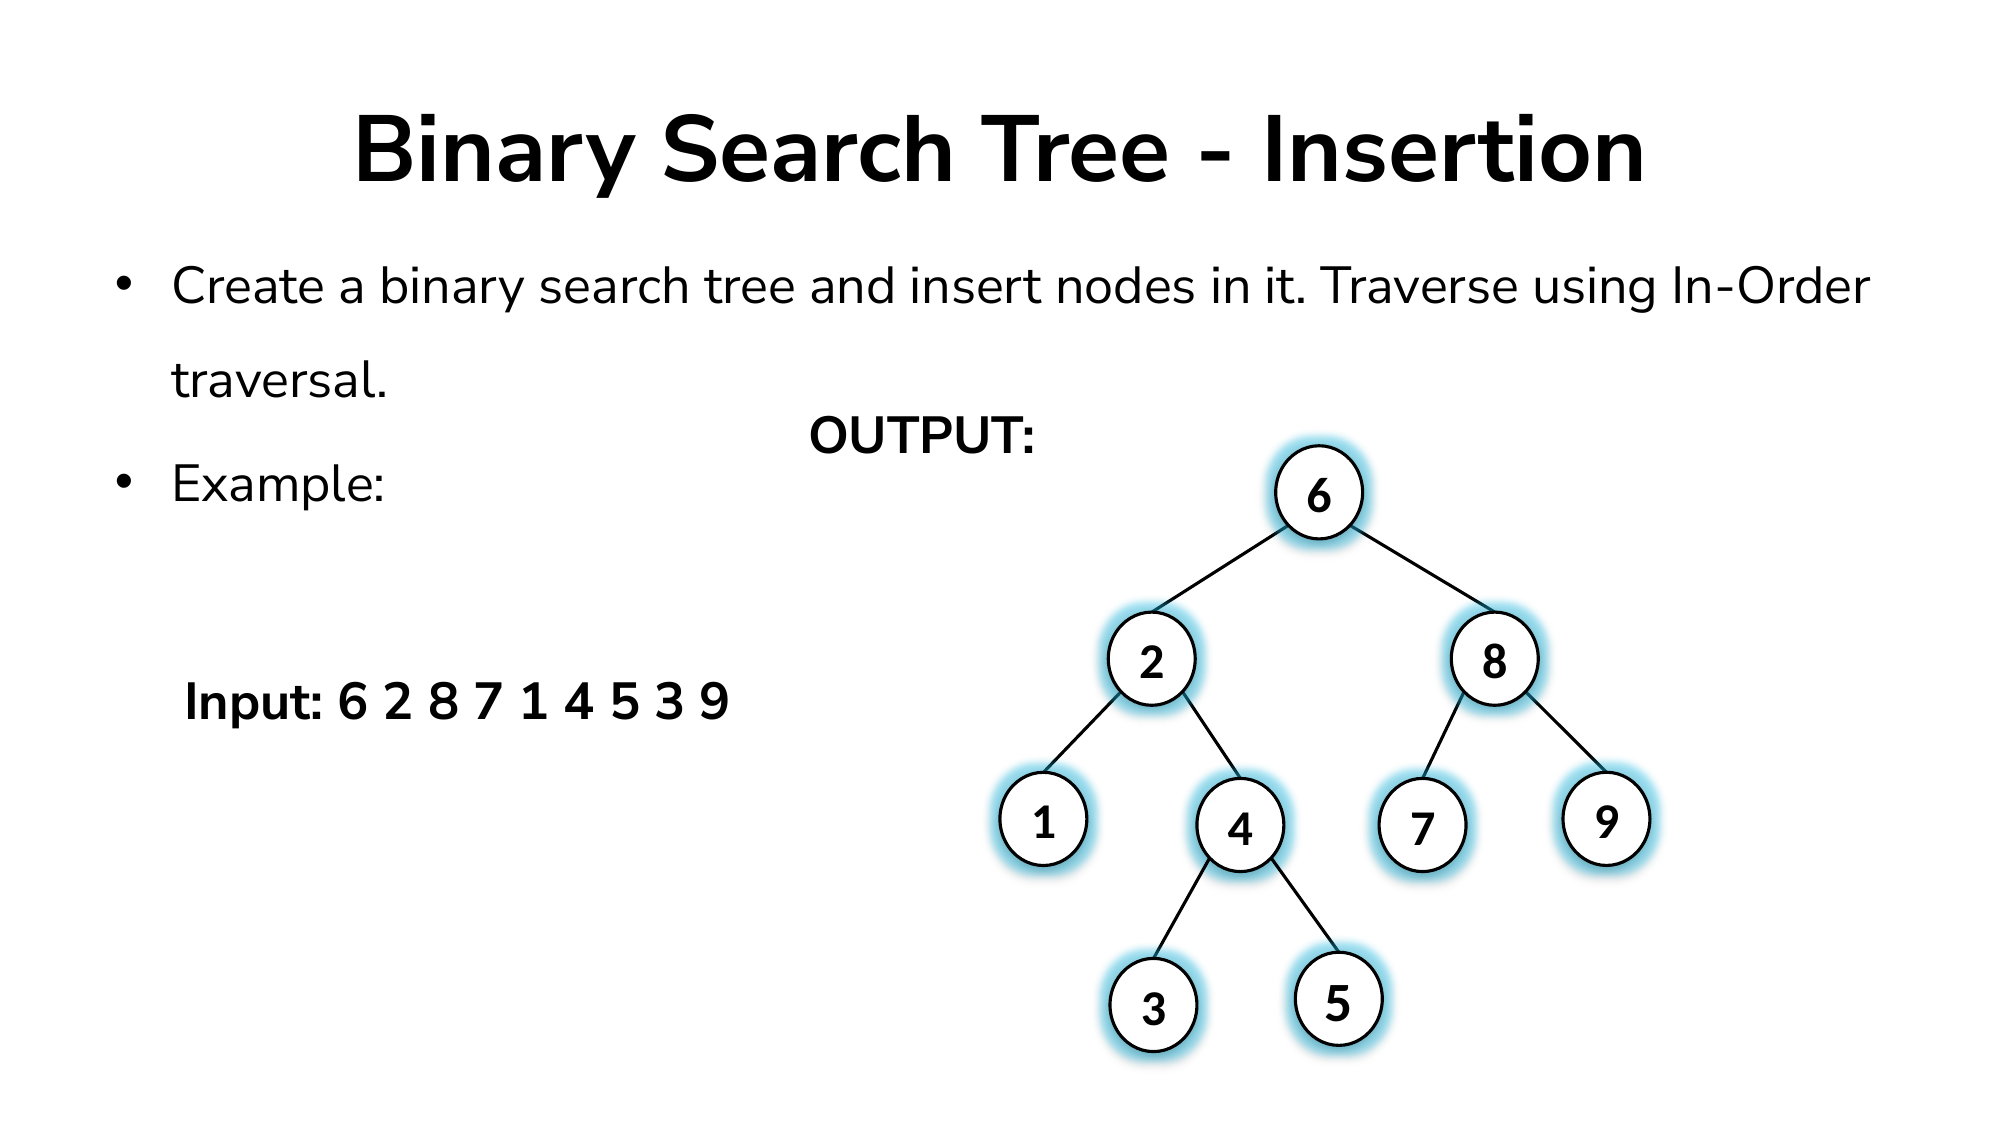

# Binary Search Tree - Insertion
Create a binary search tree and insert nodes in it. Traverse using In-Order traversal.
Example:

OUTPUT:
6
2
8
Input: 6 2 8 7 1 4 5 3 9
9
1
4
7
5
3